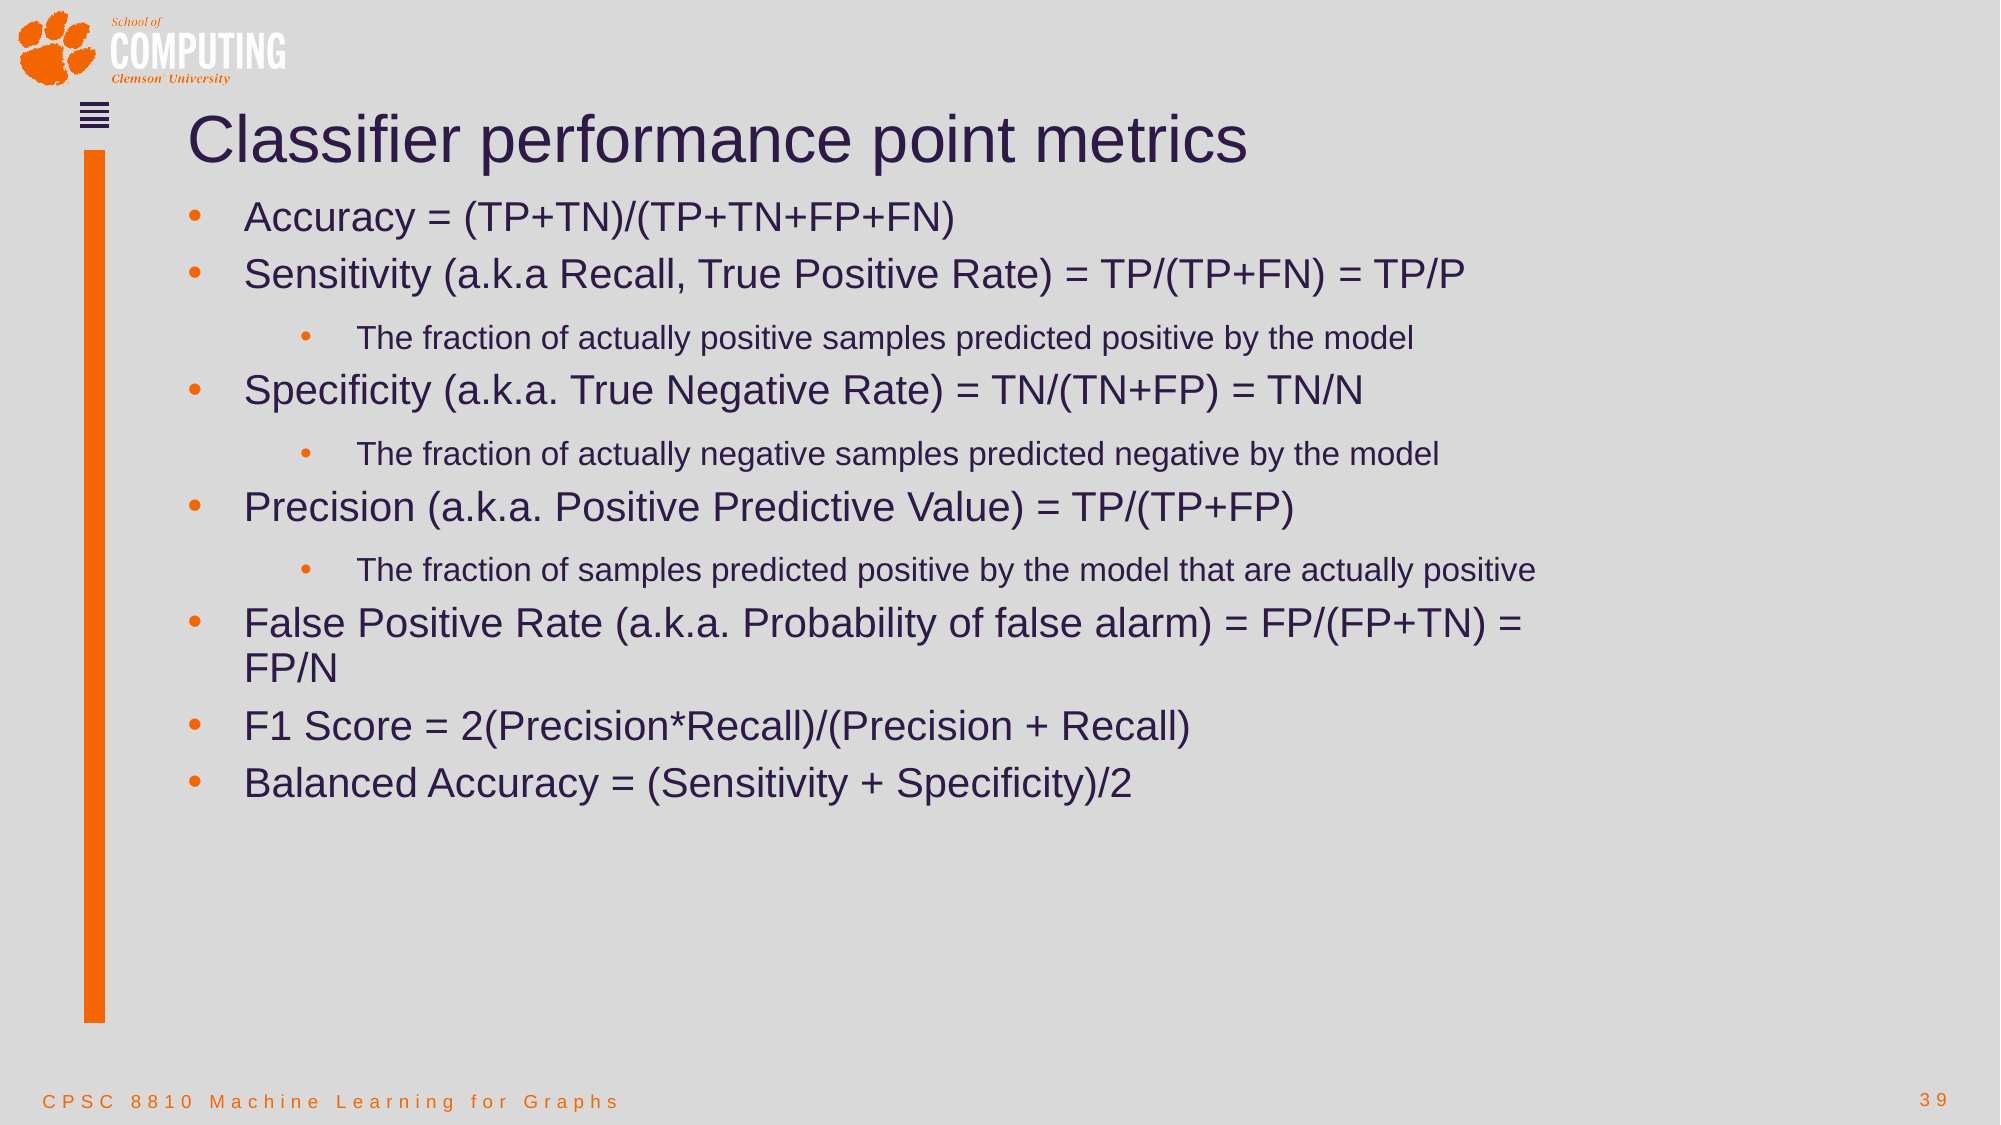

# Classifier performance point metrics
Accuracy = (TP+TN)/(TP+TN+FP+FN)​
Sensitivity (a.k.a Recall, True Positive Rate) = TP/(TP+FN)​ = TP/P
The fraction of actually positive samples predicted positive by the model
Specificity (a.k.a. True Negative Rate) = TN/(TN+FP)​ = TN/N
The fraction of actually negative samples predicted negative by the model
Precision (a.k.a. Positive Predictive Value) = TP/(TP+FP)​
The fraction of samples predicted positive by the model that are actually positive
False Positive Rate (a.k.a. Probability of false alarm) = FP/(FP+TN) = FP/N
F1 Score = 2(Precision*Recall)/(Precision + Recall)​
Balanced Accuracy = (Sensitivity + Specificity)/2​